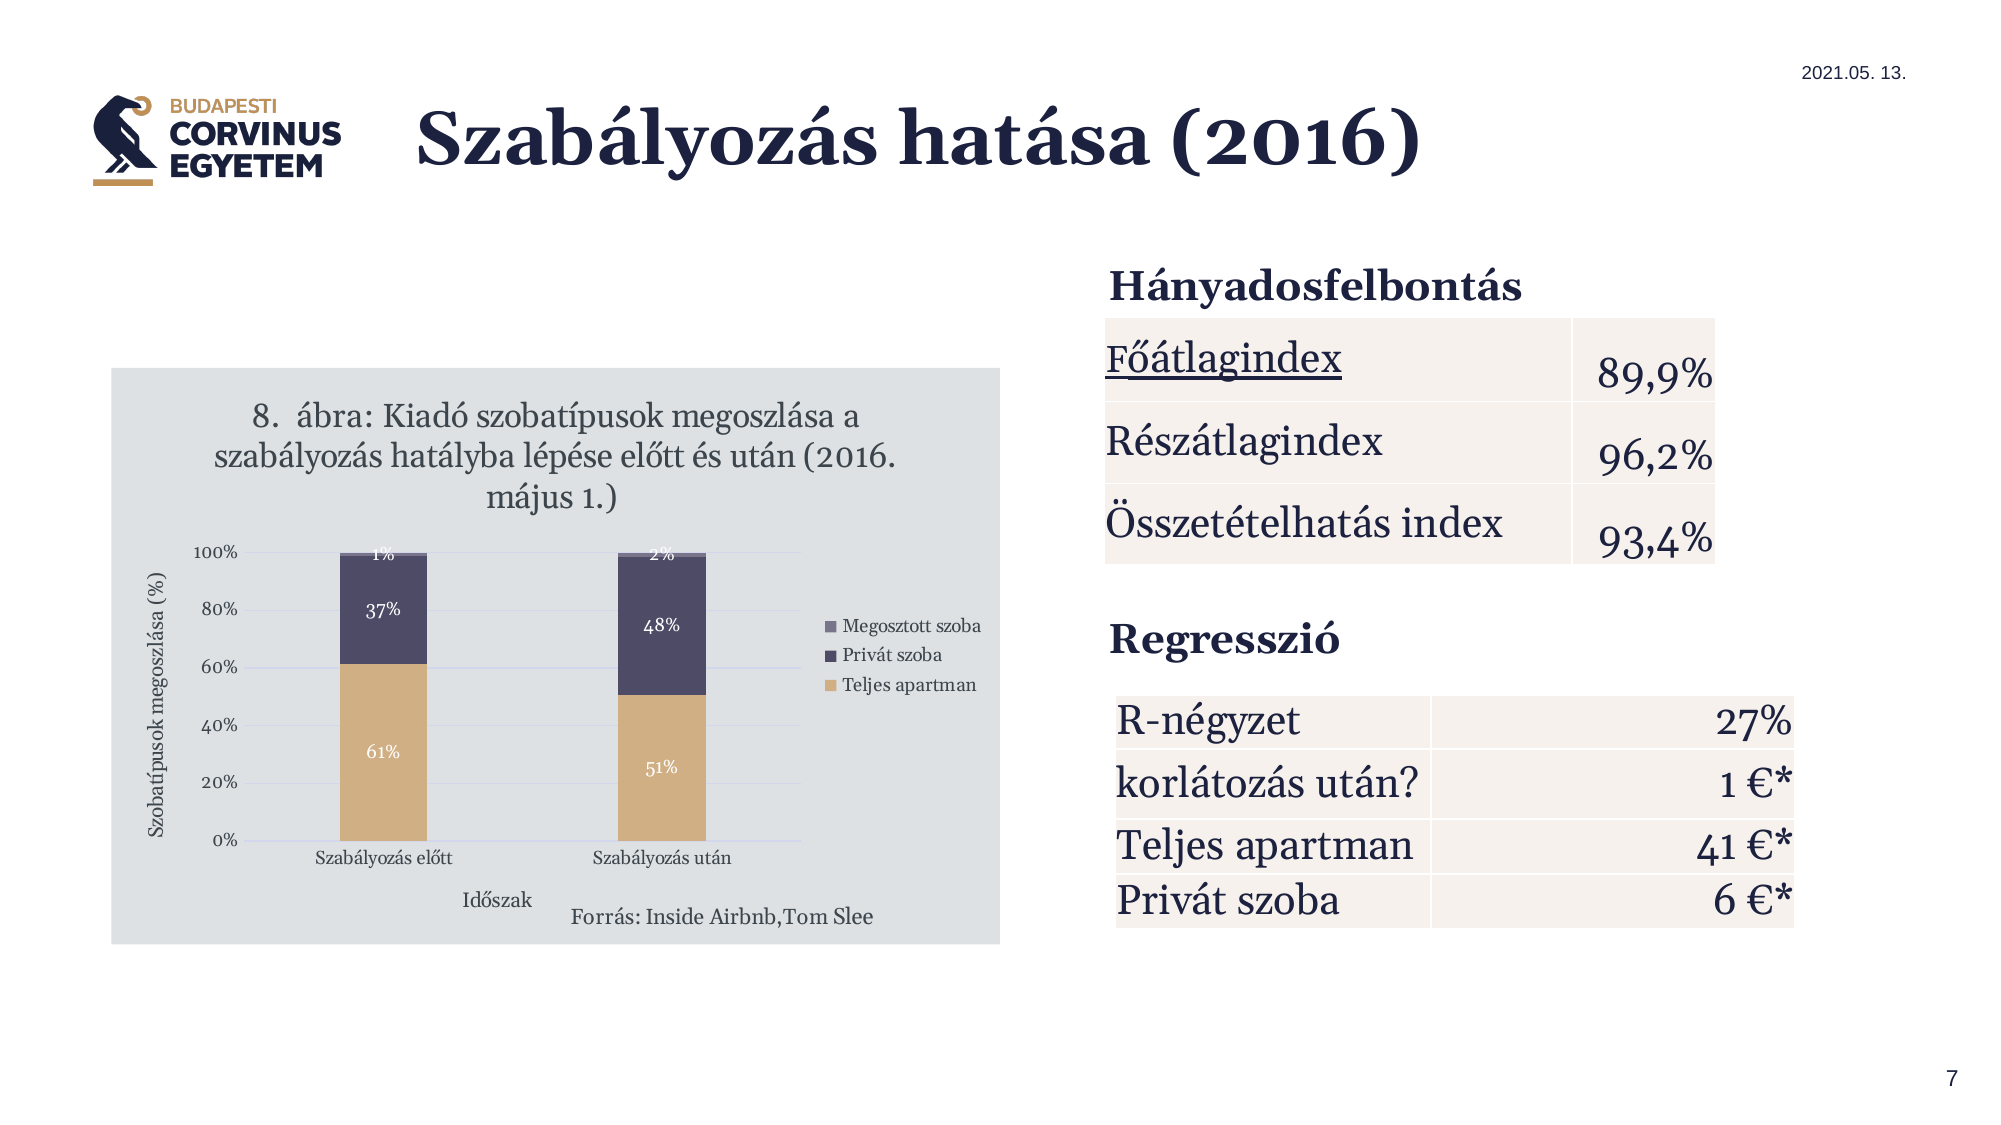

2021.05. 13.

# Szabályozás hatása (2016)
Hányadosfelbontás
| Főátlagindex | 89,9% |
| --- | --- |
| Részátlagindex | 96,2% |
| Összetételhatás index | 93,4% |

### Chart: 8.  ábra: Kiadó szobatípusok megoszlása a szabályozás hatályba lépése előtt és után (2016. május 1.)

| Category | Teljes apartman | Privát szoba | Megosztott szoba |
|---|---|---|---|
| Szabályozás előtt | 0.61275 | 0.37373 | 0.01352 |
| Szabályozás után | 0.50511 | 0.47921 | 0.01568 |
Regresszió
| R-négyzet | 27% |
| --- | --- |
| korlátozás után? | 1 €\* |
| Teljes apartman | 41 €\* |
| Privát szoba | 6 €\* |